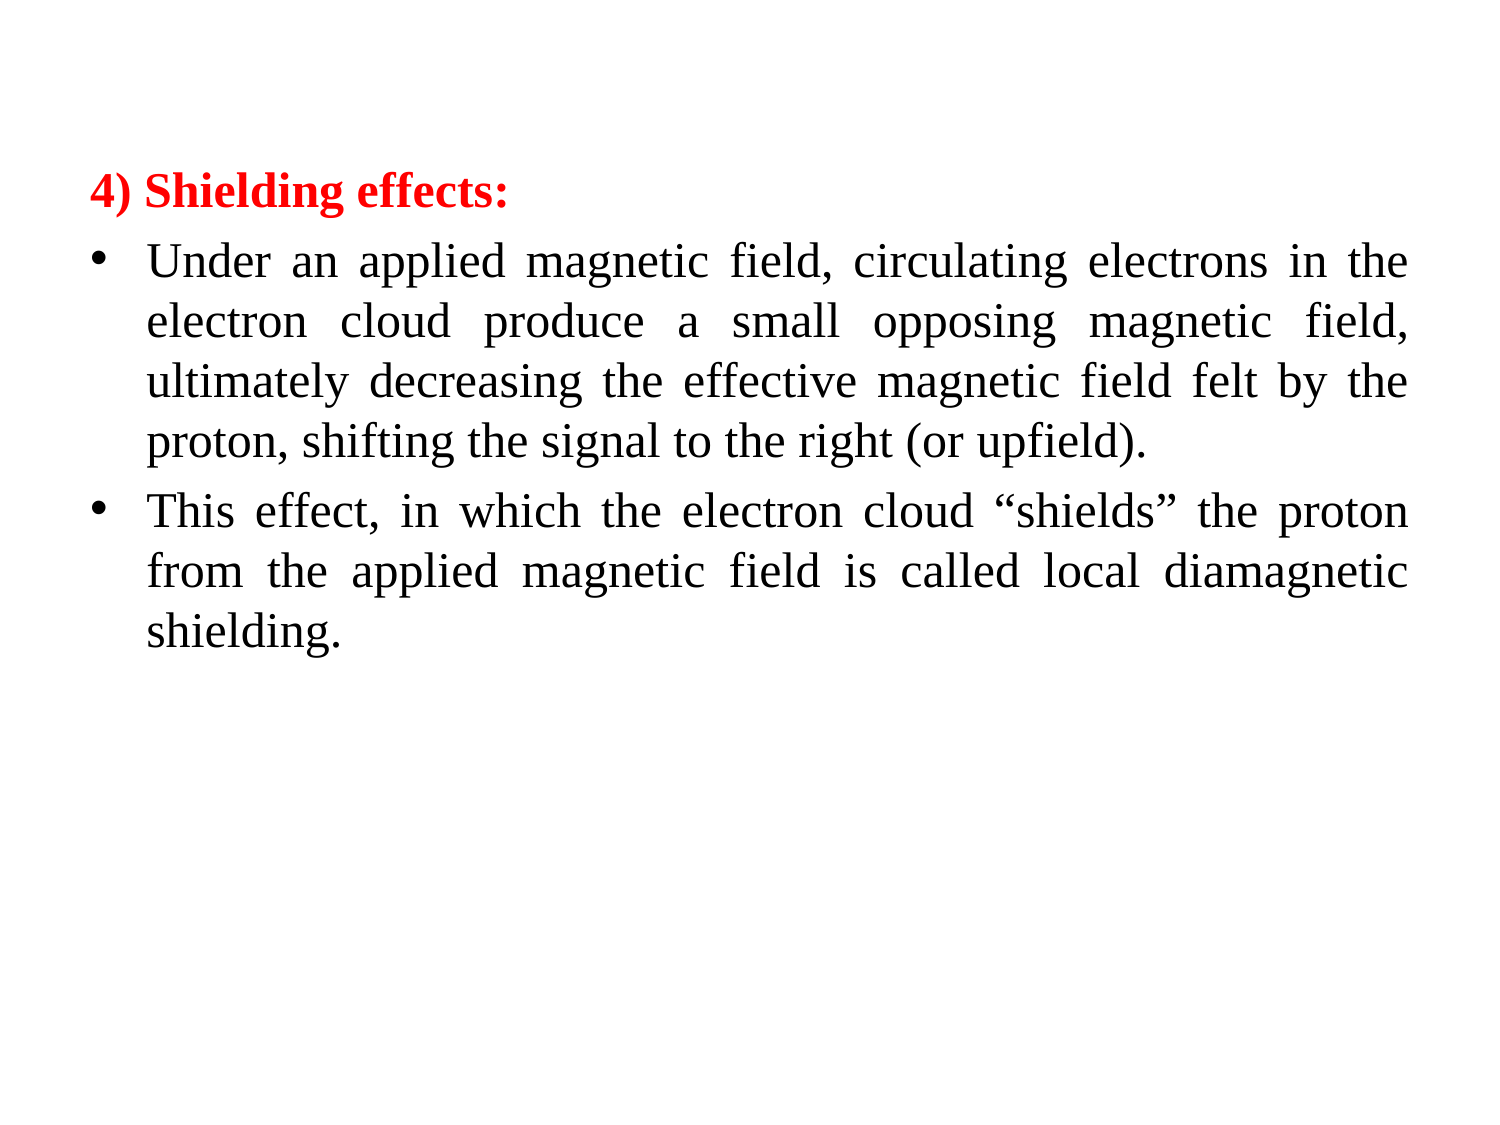

4) Shielding effects:
Under an applied magnetic field, circulating electrons in the electron cloud produce a small opposing magnetic field, ultimately decreasing the effective magnetic field felt by the proton, shifting the signal to the right (or upfield).
This effect, in which the electron cloud “shields” the proton from the applied magnetic field is called local diamagnetic shielding.